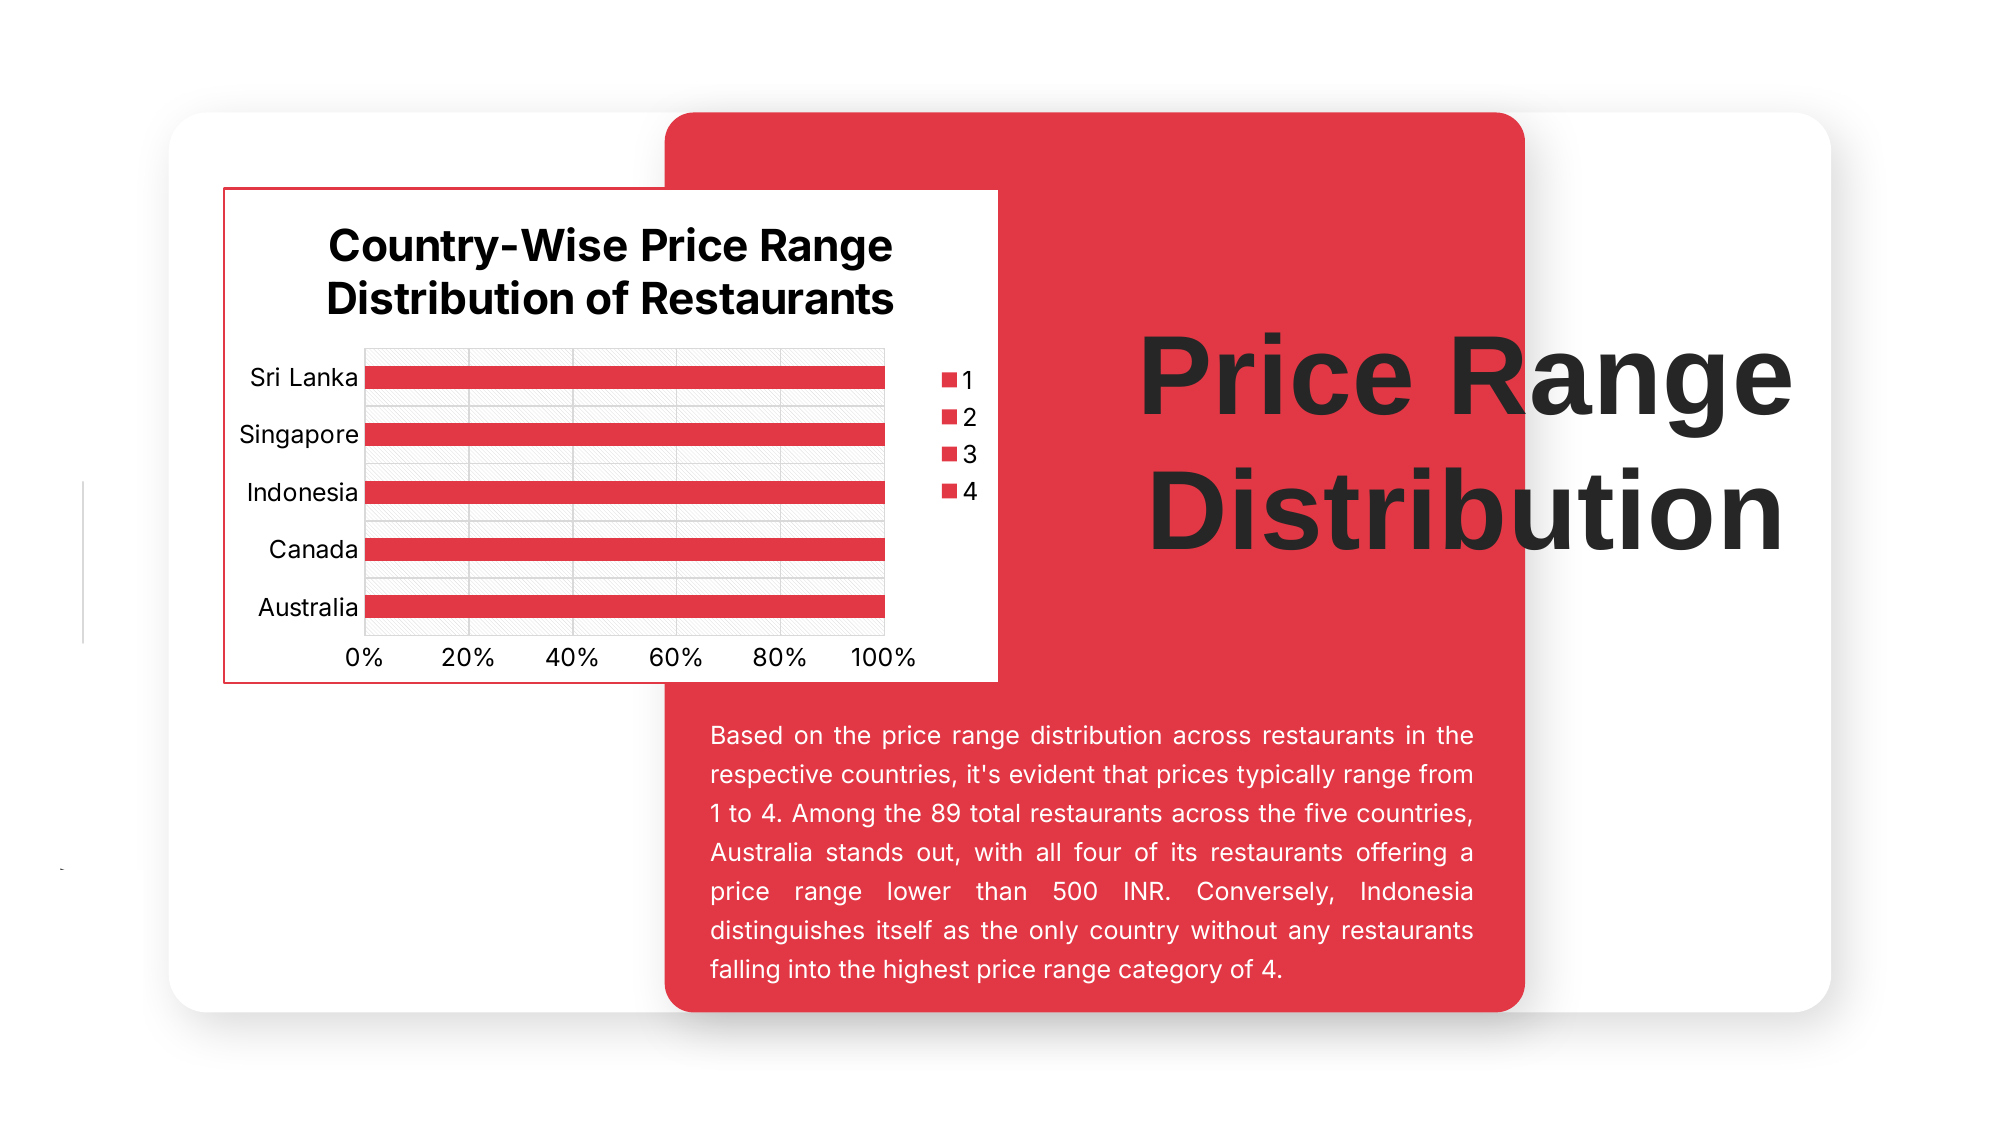

### Chart: Country-Wise Price Range Distribution of Restaurants

| Category | 1 | 2 | 3 | 4 |
|---|---|---|---|---|
| Australia | 4.0 | 14.0 | 5.0 | 1.0 |
| Canada | None | 3.0 | None | 1.0 |
| Indonesia | None | 1.0 | 20.0 | None |
| Singapore | None | 1.0 | 5.0 | 14.0 |
| Sri Lanka | None | 6.0 | 11.0 | 3.0 |
Price Range Distribution
Based on the price range distribution across restaurants in the respective countries, it's evident that prices typically range from 1 to 4. Among the 89 total restaurants across the five countries, Australia stands out, with all four of its restaurants offering a price range lower than 500 INR. Conversely, Indonesia distinguishes itself as the only country without any restaurants falling into the highest price range category of 4.